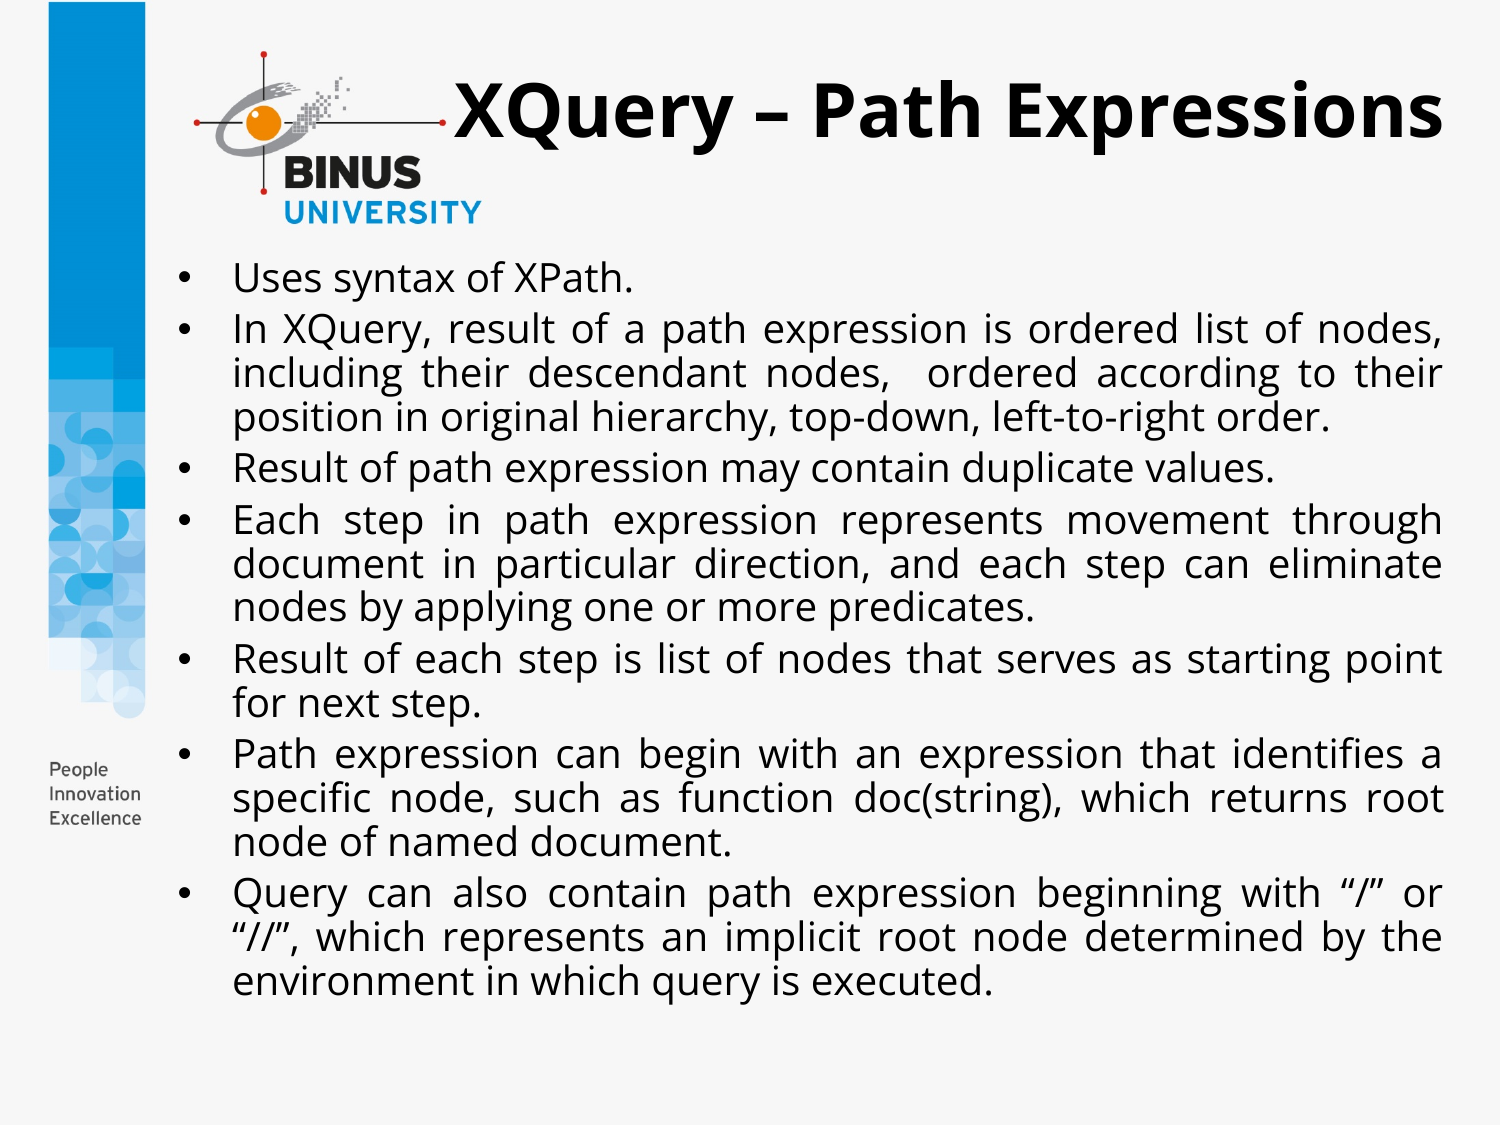

# XQuery – Path Expressions
Uses syntax of XPath.
In XQuery, result of a path expression is ordered list of nodes, including their descendant nodes,  ordered according to their position in original hierarchy, top-down, left-to-right order.
Result of path expression may contain duplicate values.
Each step in path expression represents movement through document in particular direction, and each step can eliminate nodes by applying one or more predicates.
Result of each step is list of nodes that serves as starting point for next step.
Path expression can begin with an expression that identifies a specific node, such as function doc(string), which returns root node of named document.
Query can also contain path expression beginning with “/” or “//”, which represents an implicit root node determined by the environment in which query is executed.